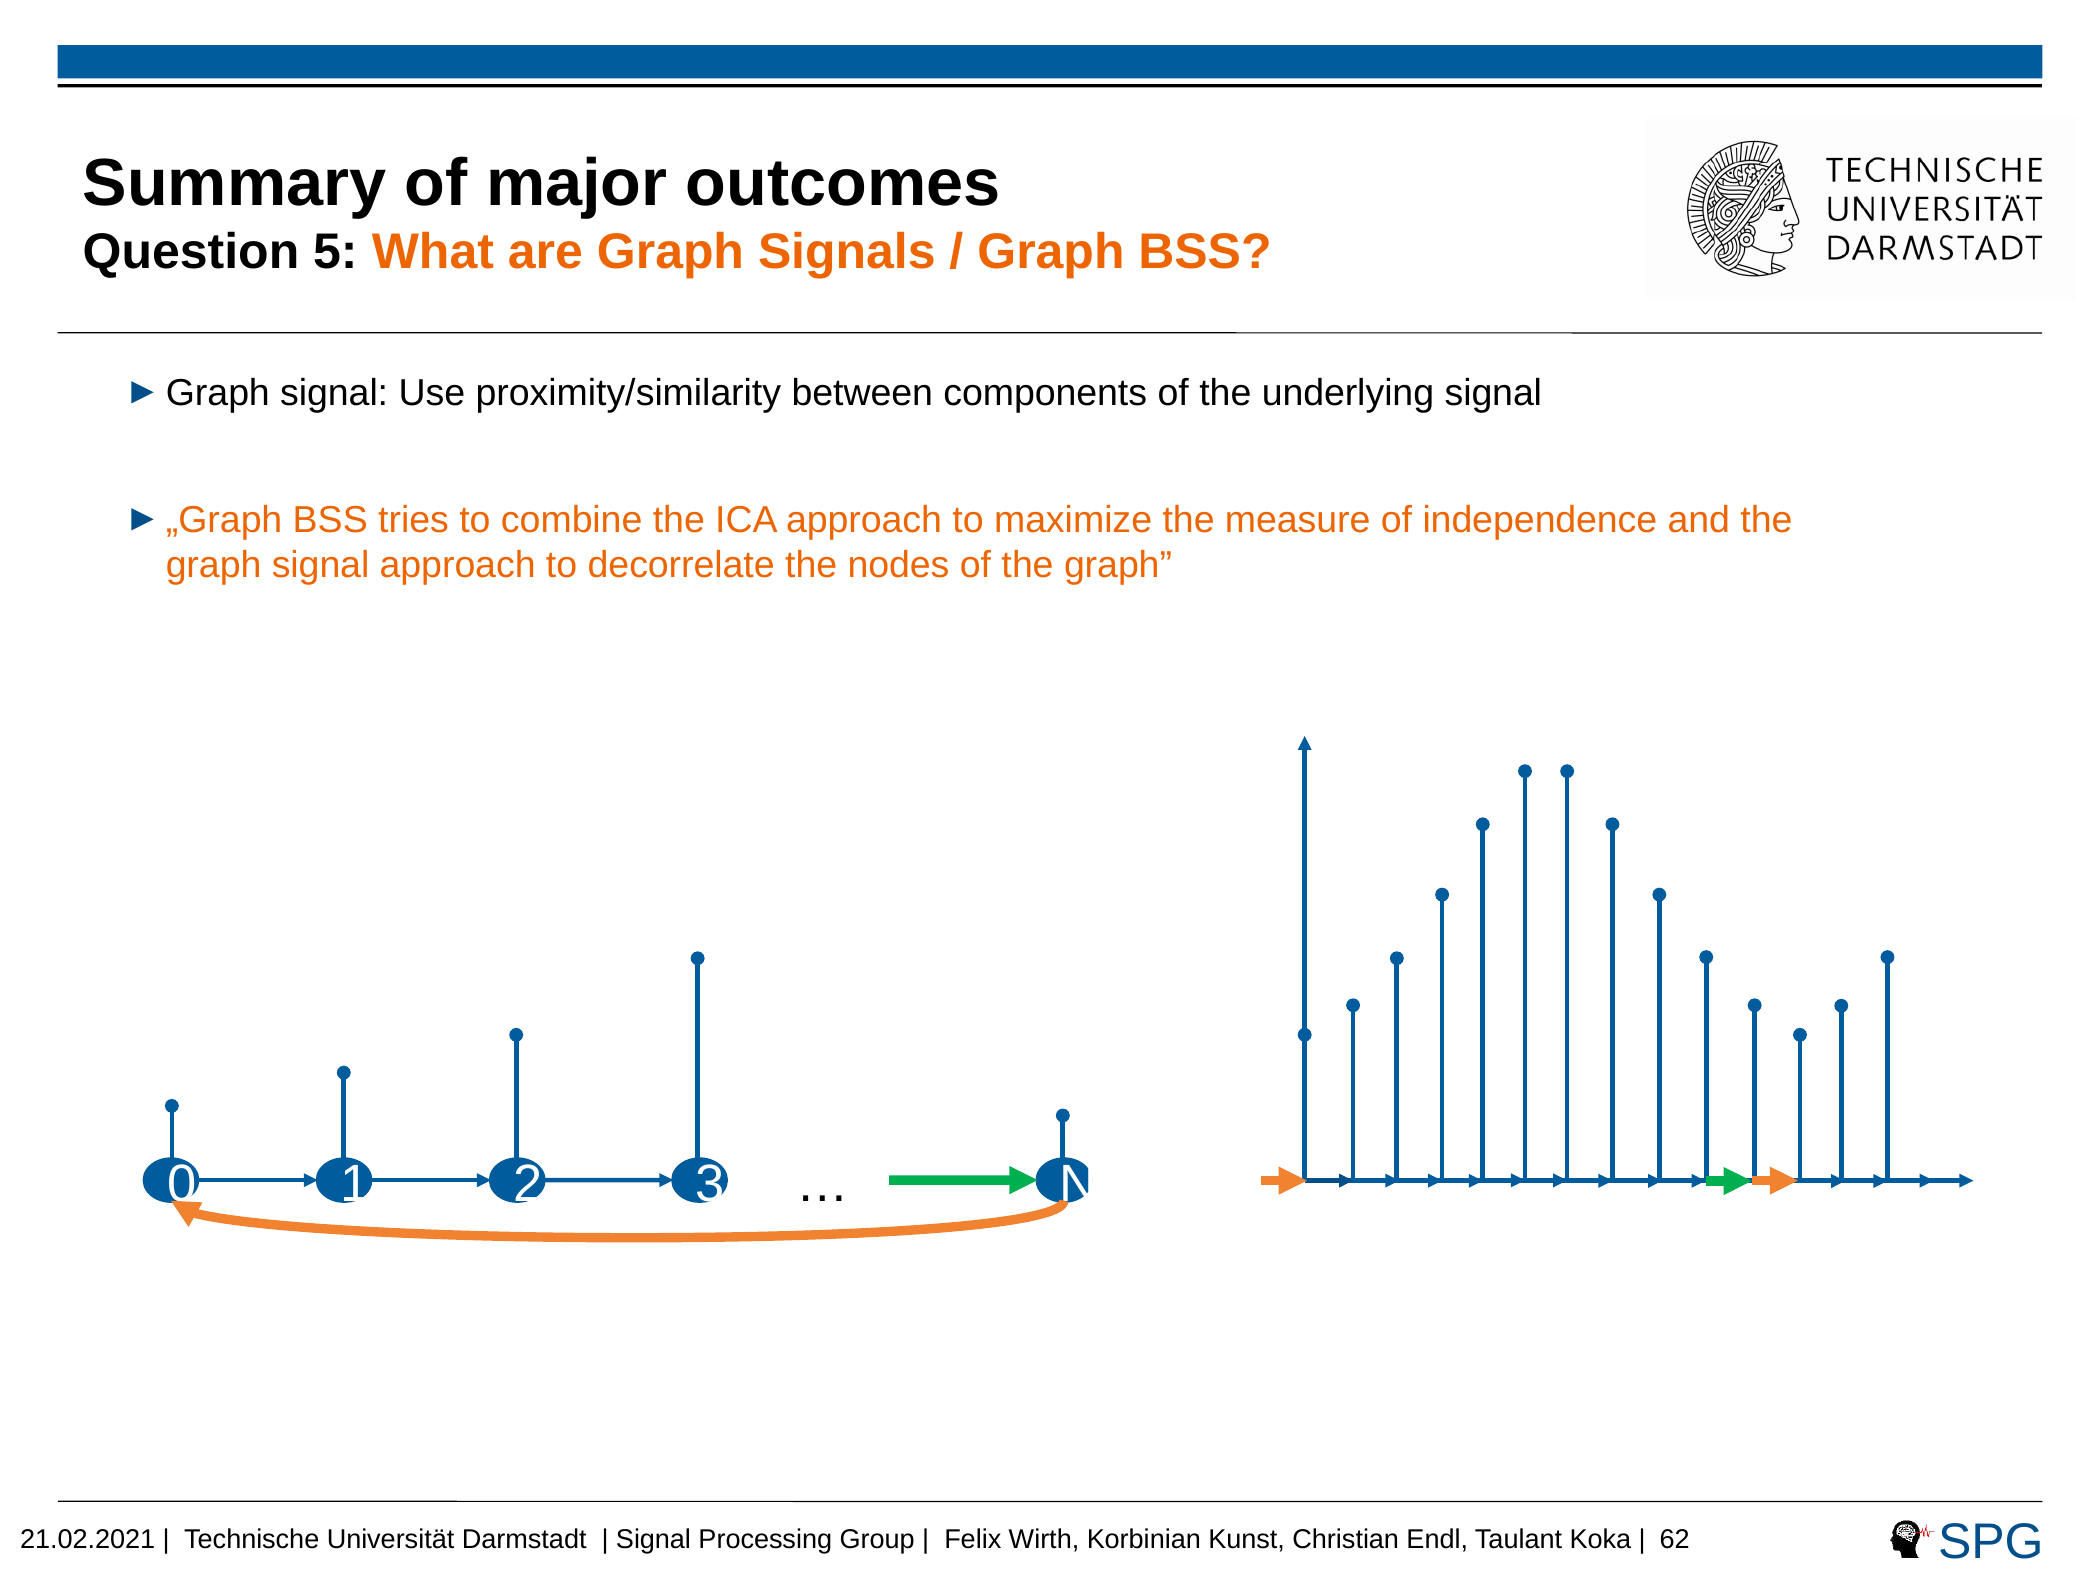

# Summary of major outcomes Question 5: What are Graph Signals / Graph BSS?
Graph signal: Use proximity/similarity between components of the underlying signal

„Graph BSS tries to combine the ICA approach to maximize the measure of independence and the graph signal approach to decorrelate the nodes of the graph”

…
0
1
2
3
N